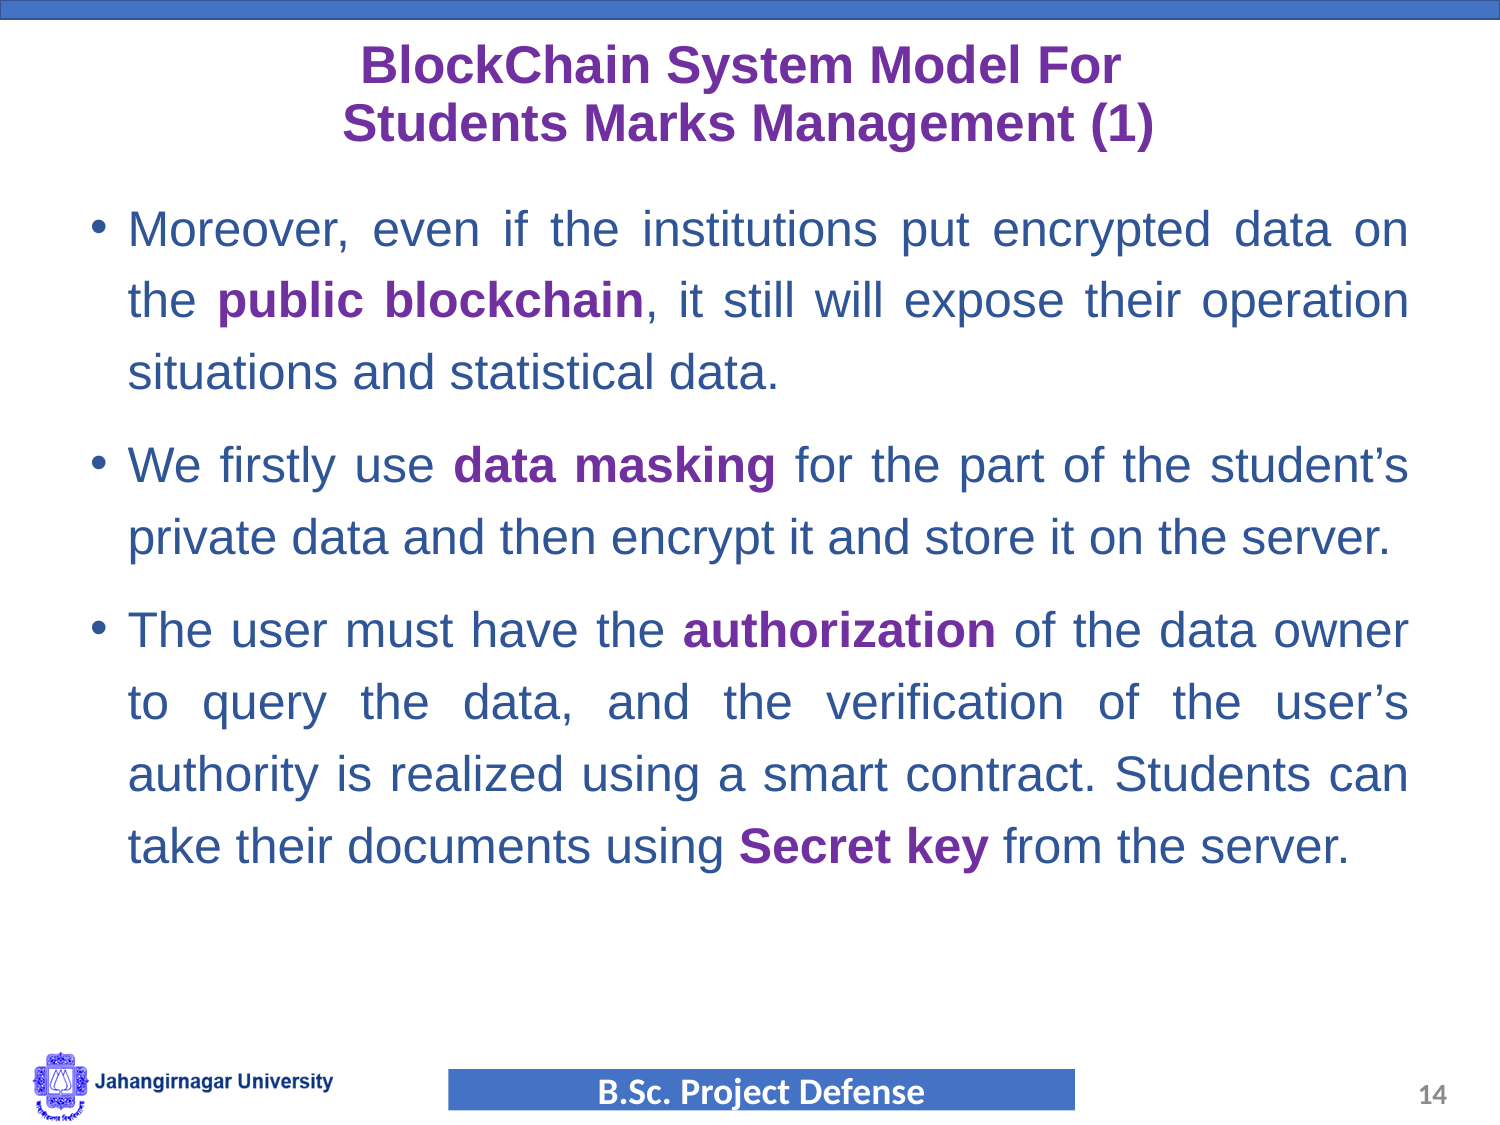

# BlockChain System Model For Students Marks Management (1)
Moreover, even if the institutions put encrypted data on the public blockchain, it still will expose their operation situations and statistical data.
We firstly use data masking for the part of the student’s private data and then encrypt it and store it on the server.
The user must have the authorization of the data owner to query the data, and the verification of the user’s authority is realized using a smart contract. Students can take their documents using Secret key from the server.

14